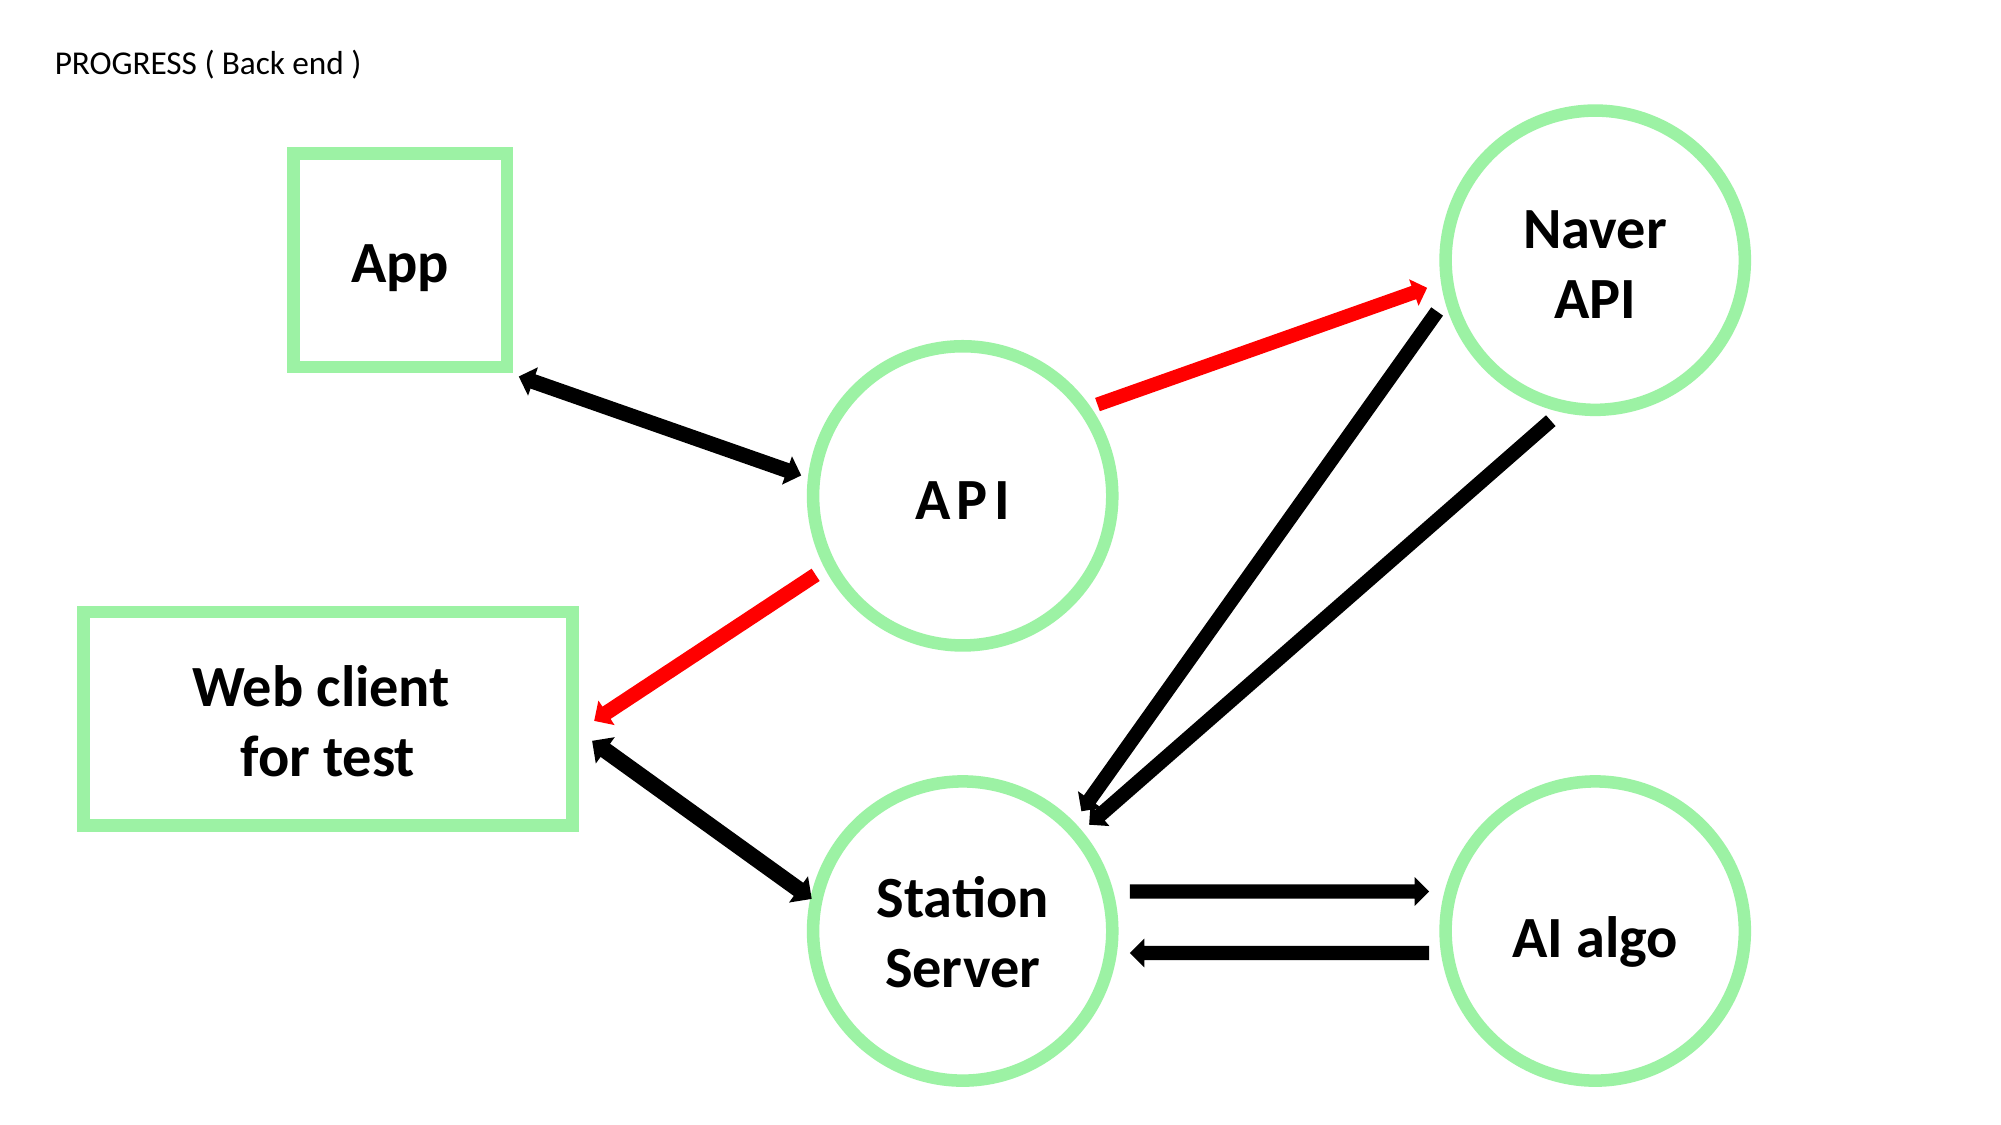

PROGRESS ( Back end )

Naver
API

App

API

Web client
for test

Station
Server

AI algo